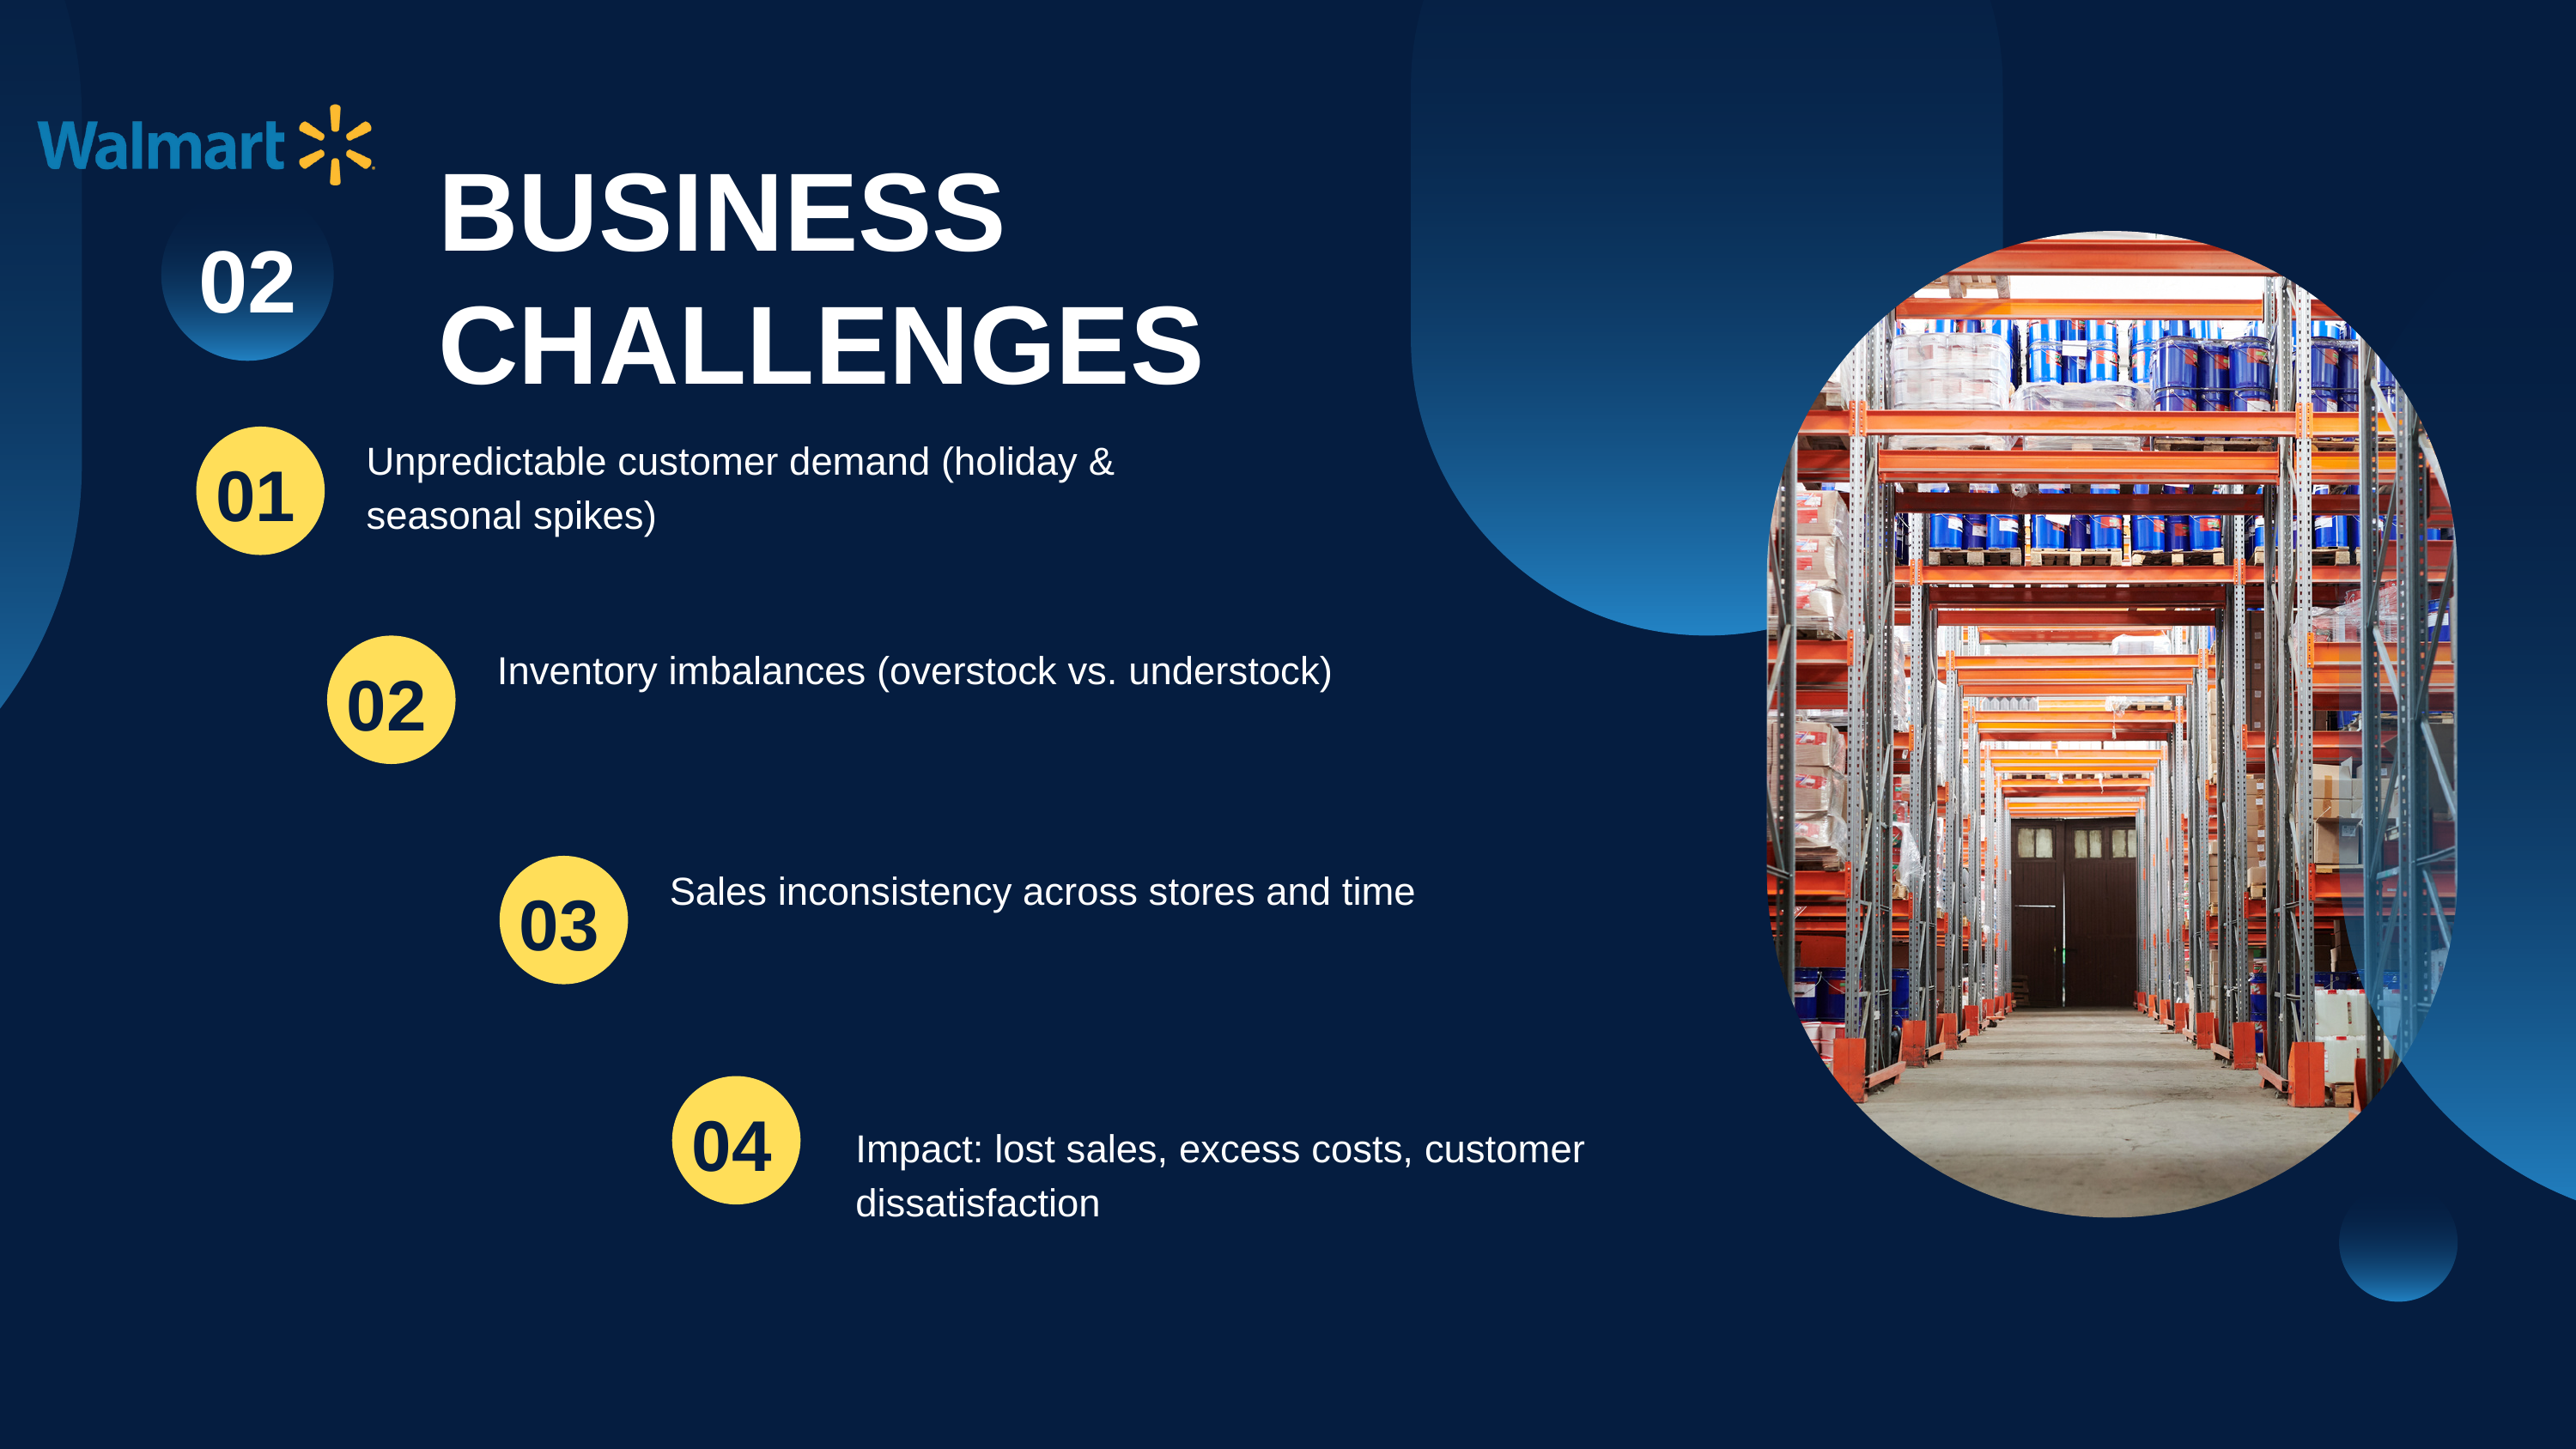

BUSINESS CHALLENGES

02

Unpredictable customer demand (holiday & seasonal spikes)

01

Inventory imbalances (overstock vs. understock)
02

Sales inconsistency across stores and time
03

04
Impact: lost sales, excess costs, customer dissatisfaction